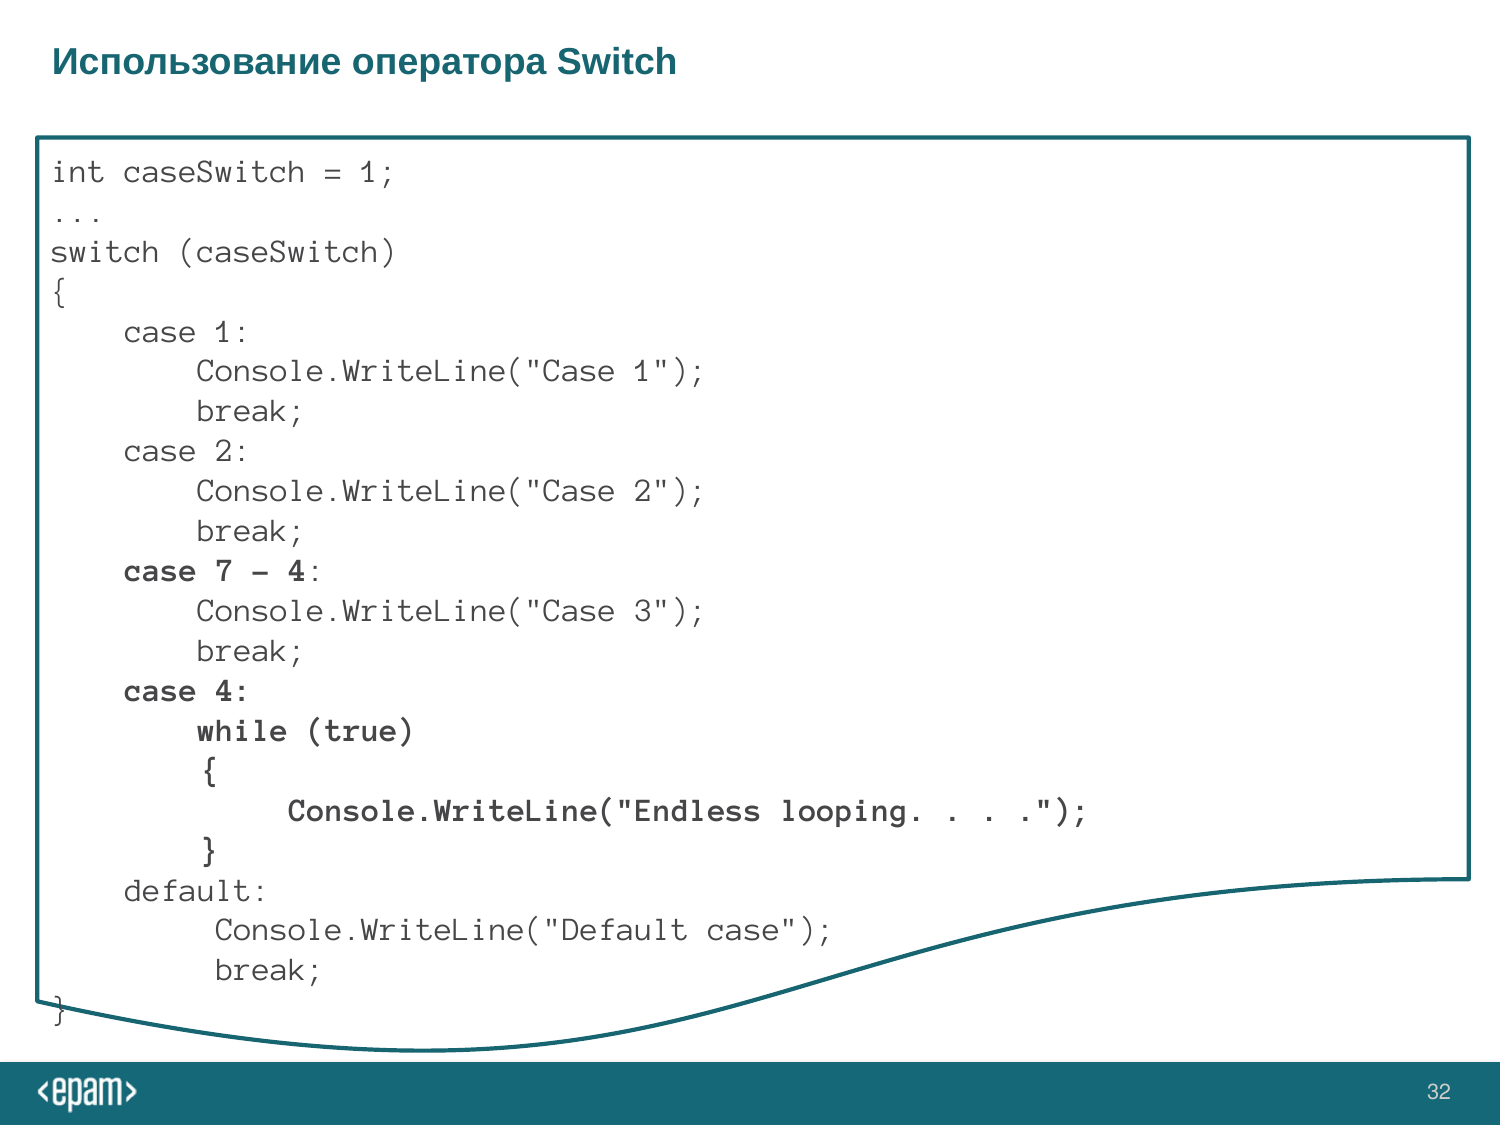

# Использование оператора Switch

int caseSwitch = 1;
...
switch (caseSwitch)
{
    case 1:
        Console.WriteLine("Case 1");
        break;
    case 2:
        Console.WriteLine("Case 2");
        break;
    case 7 - 4:
        Console.WriteLine("Case 3");
        break;
    case 4:
        while (true)
	{
             Console.WriteLine("Endless looping. . . .");
	}
    default:
         Console.WriteLine("Default case");
         break;
}